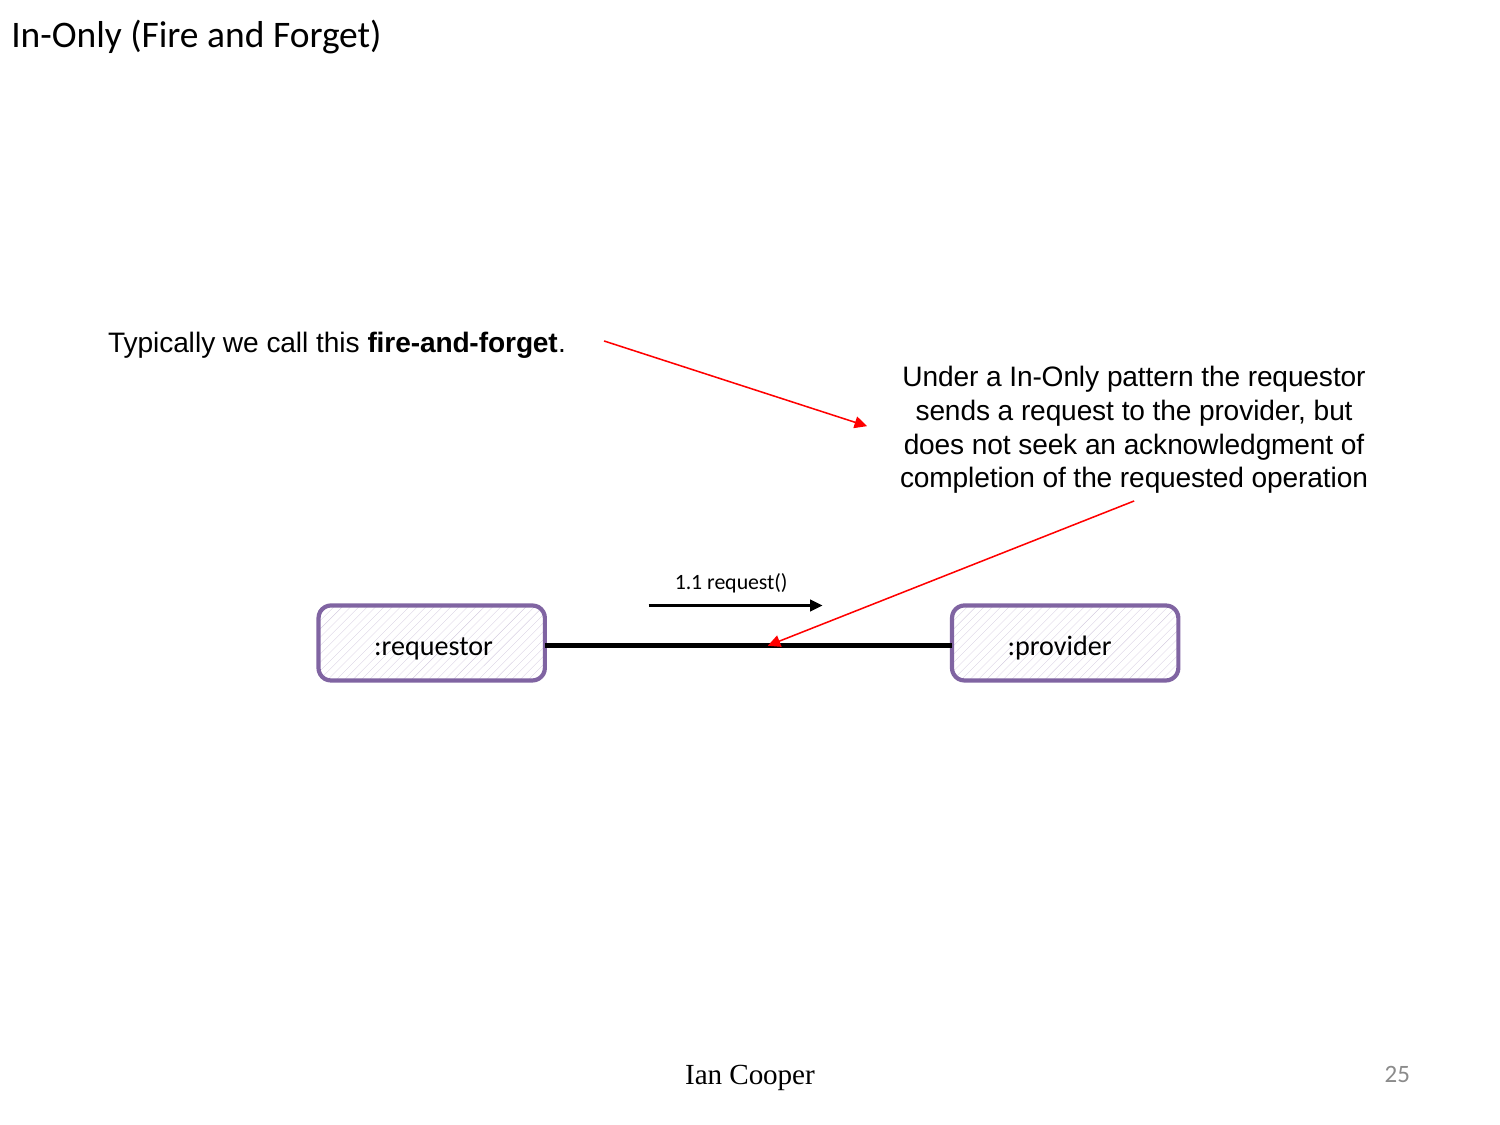

In-Only (Fire and Forget)
Typically we call this fire-and-forget.
Under a In-Only pattern the requestor sends a request to the provider, but does not seek an acknowledgment of completion of the requested operation
1.1 request()

:provider
:requestor
Ian Cooper
25